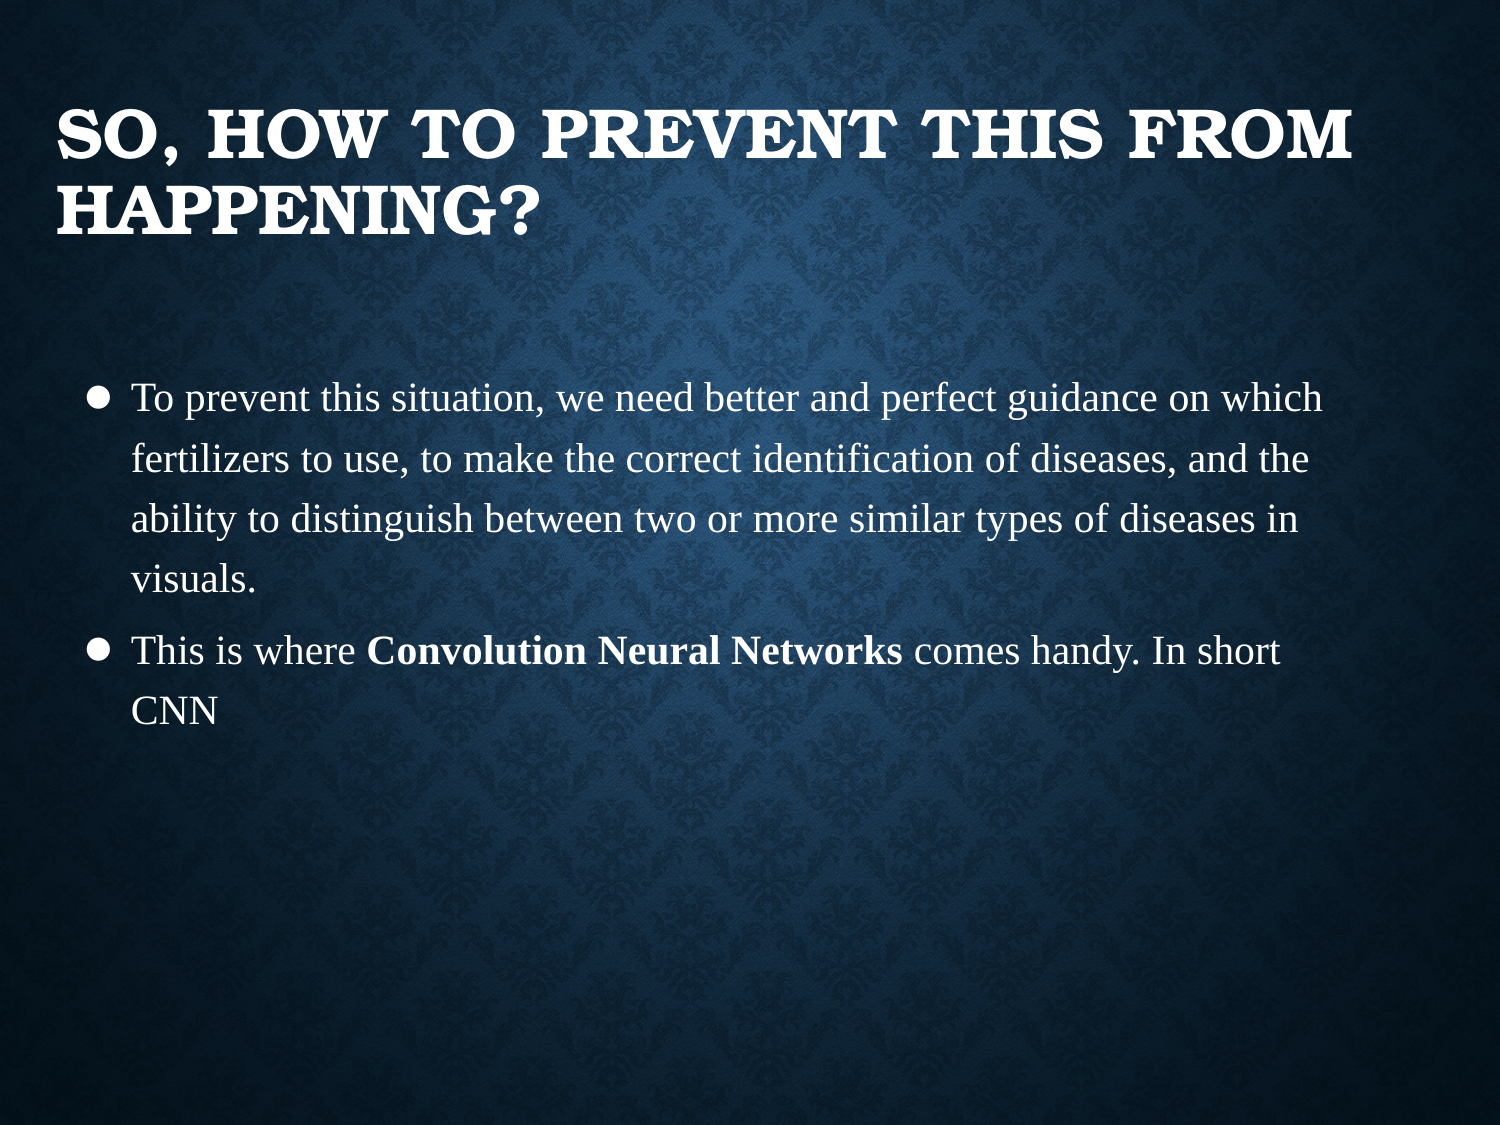

# So, How to prevent this from happening?
To prevent this situation, we need better and perfect guidance on which fertilizers to use, to make the correct identification of diseases, and the ability to distinguish between two or more similar types of diseases in visuals.
This is where Convolution Neural Networks comes handy. In short CNN